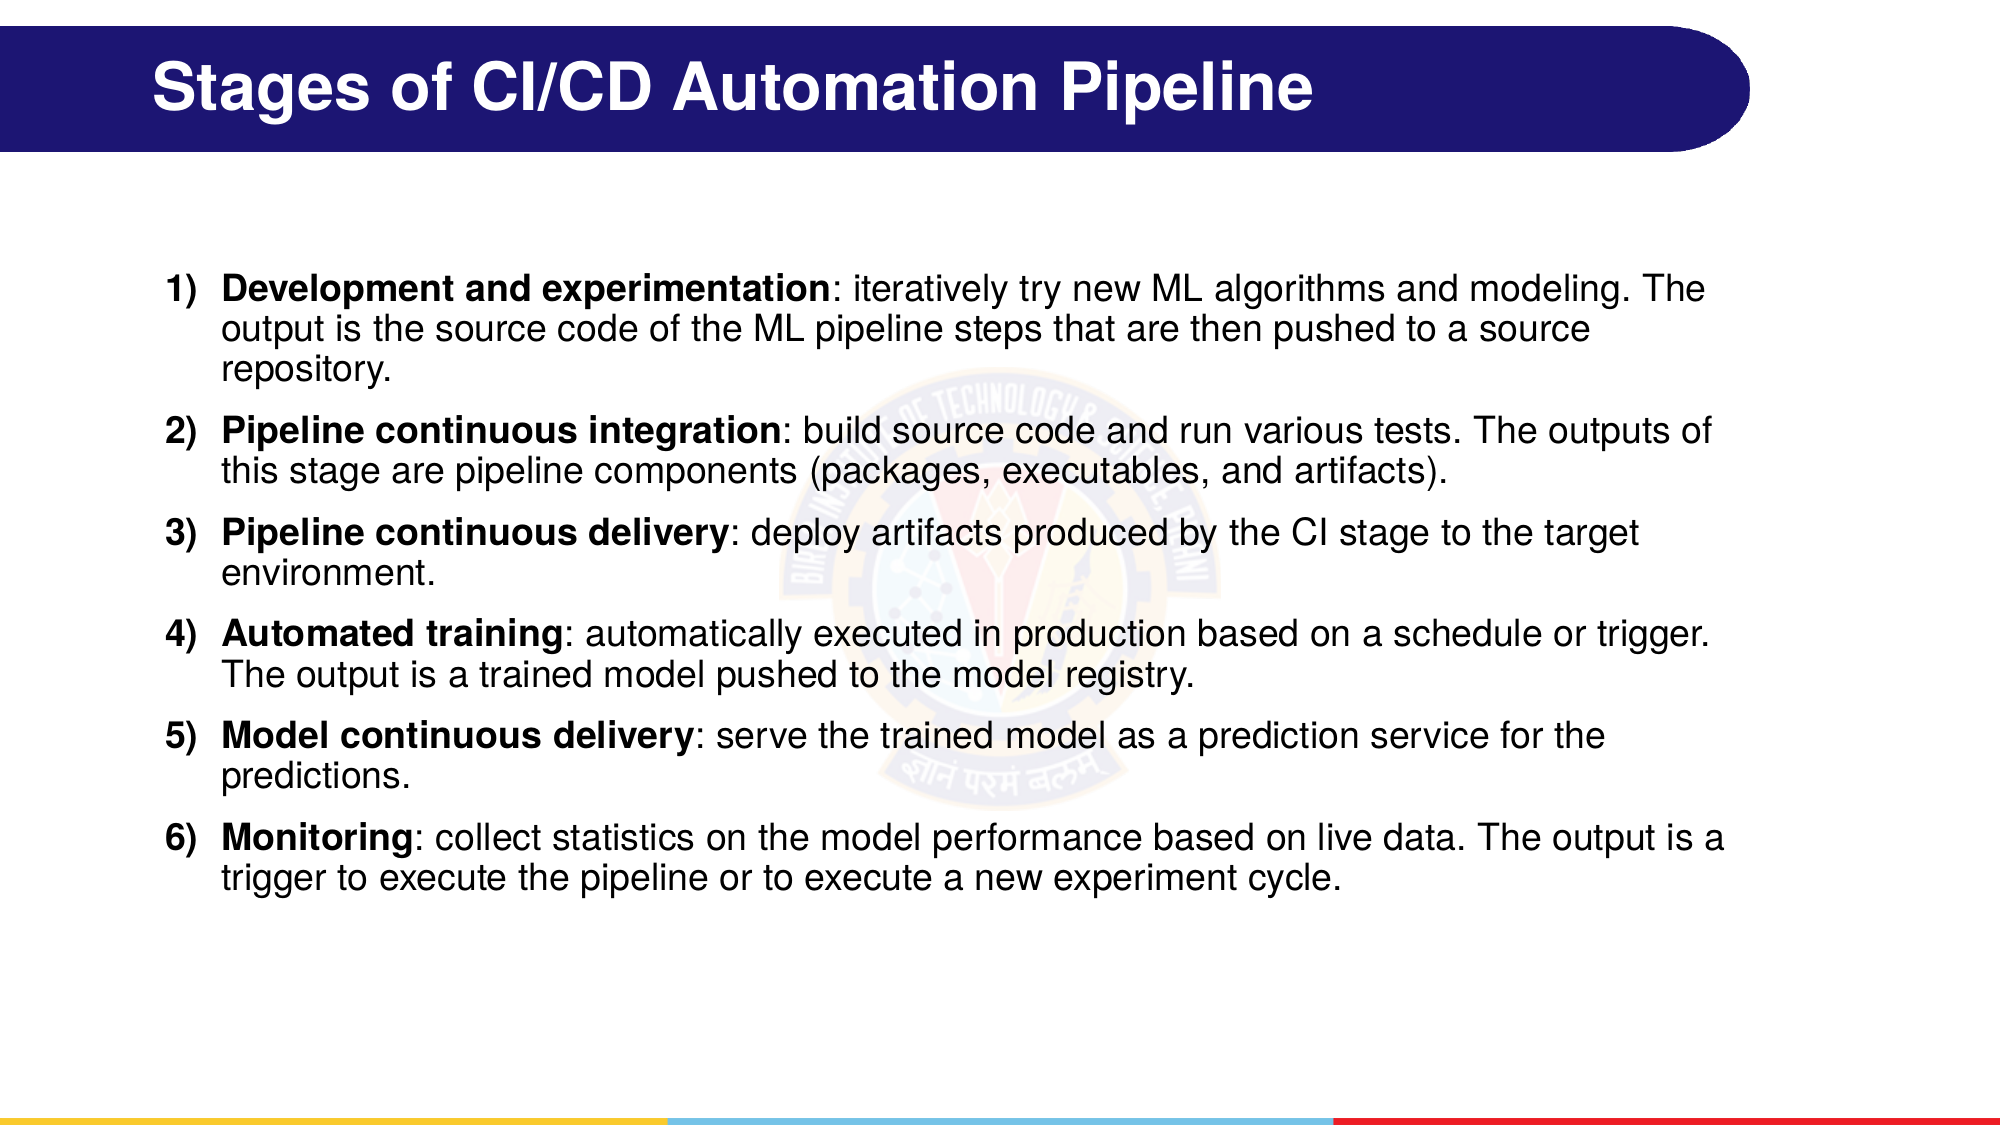

# Stages of CI/CD Automation Pipeline

Development and experimentation: iteratively try new ML algorithms and modeling. The output is the source code of the ML pipeline steps that are then pushed to a source repository.
Pipeline continuous integration: build source code and run various tests. The outputs of this stage are pipeline components (packages, executables, and artifacts).
Pipeline continuous delivery: deploy artifacts produced by the CI stage to the target environment.
Automated training: automatically executed in production based on a schedule or trigger.  The output is a trained model pushed to the model registry.
Model continuous delivery: serve the trained model as a prediction service for the predictions.
Monitoring: collect statistics on the model performance based on live data. The output is a trigger to execute the pipeline or to execute a new experiment cycle.